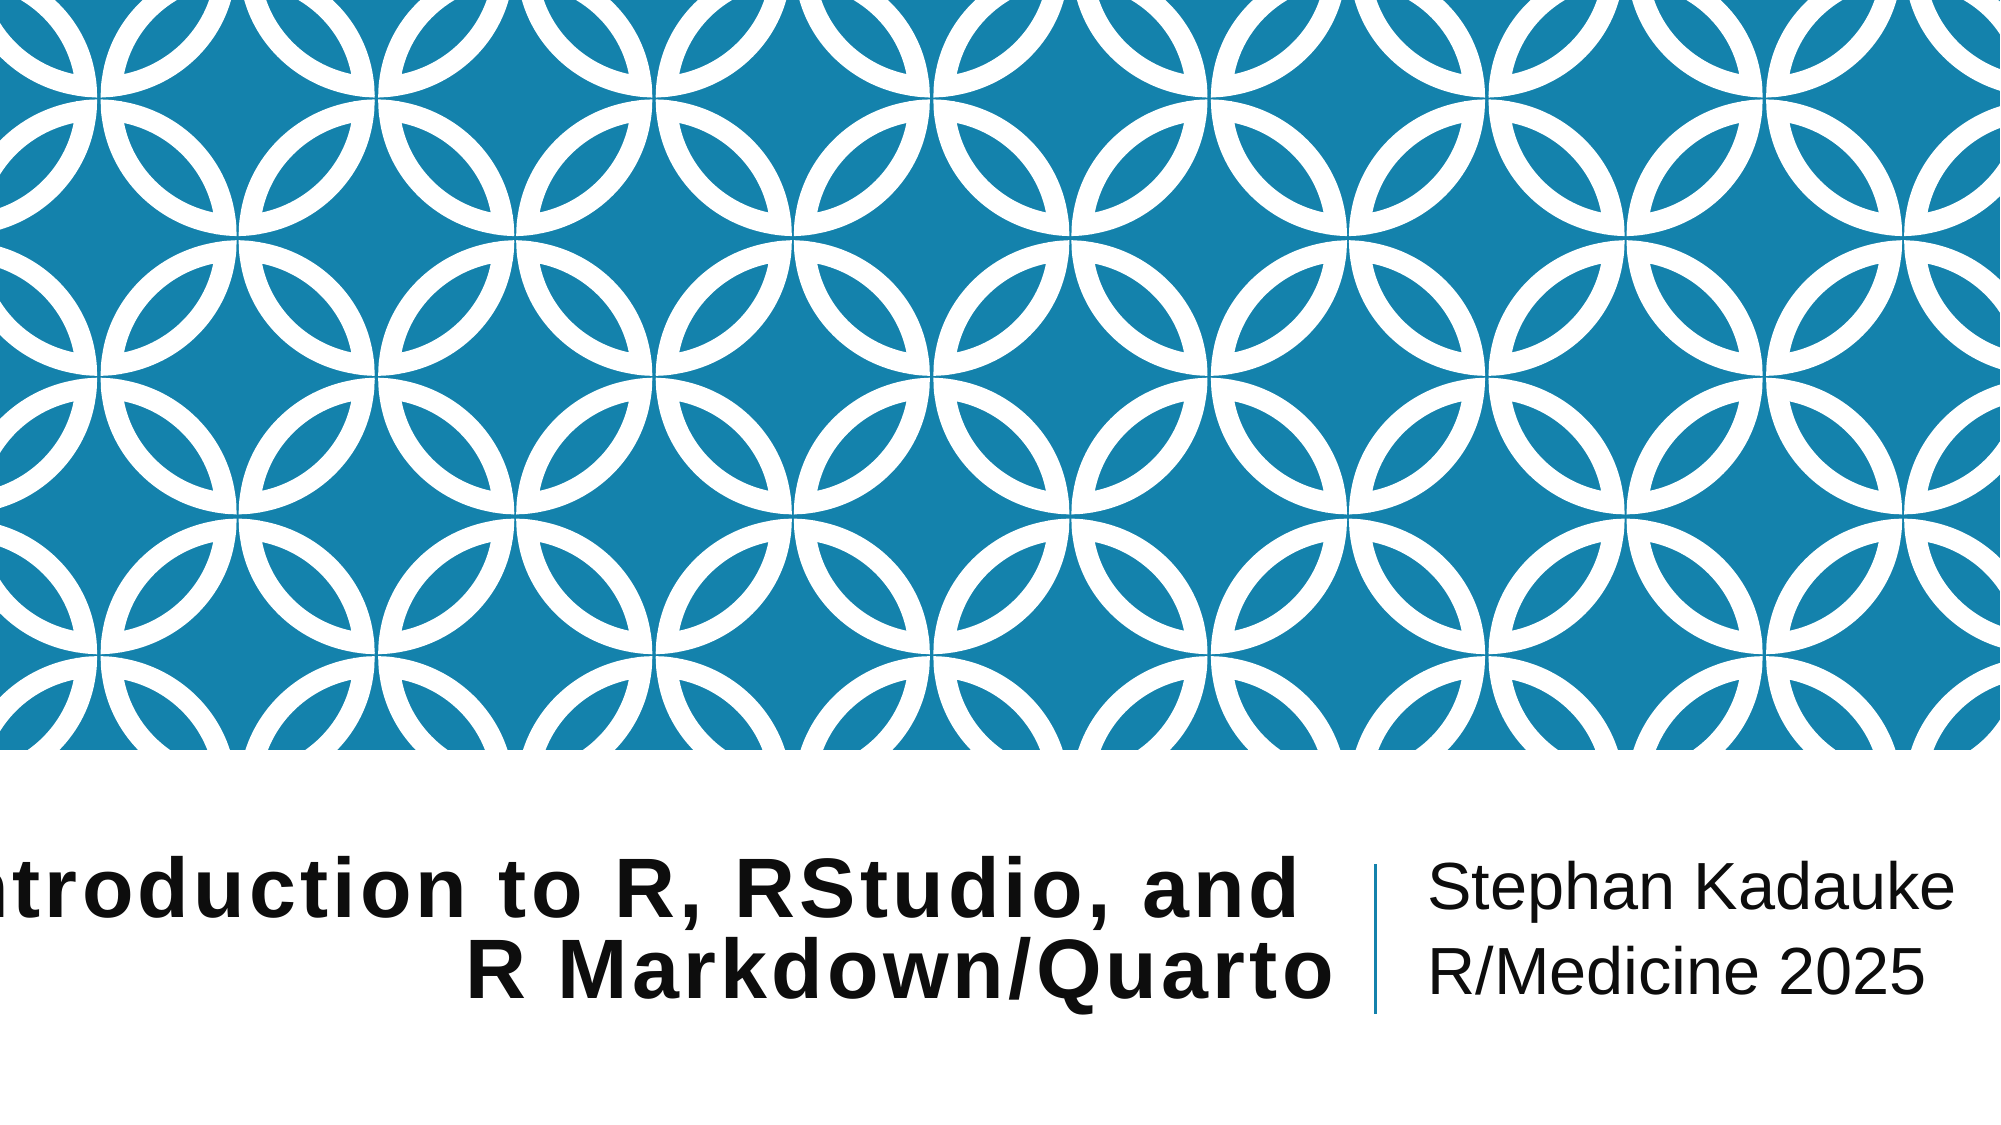

Stephan Kadauke
R/Medicine 2025
# Introduction to R, RStudio, and R Markdown/Quarto